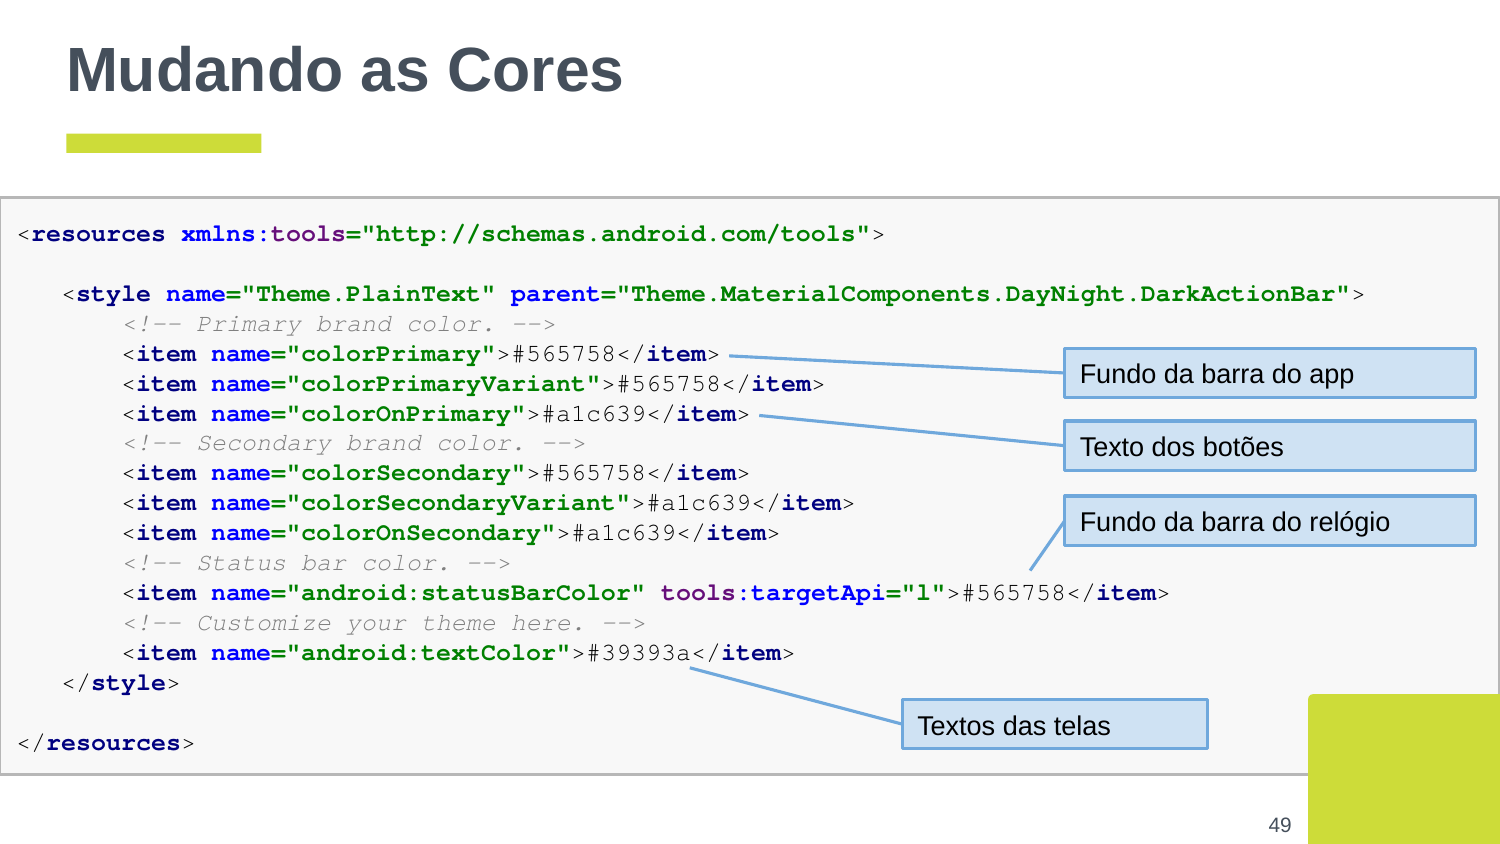

# Mudando as Cores
<resources xmlns:tools="http://schemas.android.com/tools">

   <style name="Theme.PlainText" parent="Theme.MaterialComponents.DayNight.DarkActionBar">
       <!-- Primary brand color. -->
       <item name="colorPrimary">#565758</item>
       <item name="colorPrimaryVariant">#565758</item>
       <item name="colorOnPrimary">#a1c639</item>
       <!-- Secondary brand color. -->
       <item name="colorSecondary">#565758</item>
       <item name="colorSecondaryVariant">#a1c639</item>
       <item name="colorOnSecondary">#a1c639</item>
       <!-- Status bar color. -->
       <item name="android:statusBarColor" tools:targetApi="l">#565758</item>
       <!-- Customize your theme here. -->
       <item name="android:textColor">#39393a</item>
   </style>

</resources>
Fundo da barra do app
Texto dos botões
Fundo da barra do relógio

Textos das telas
49